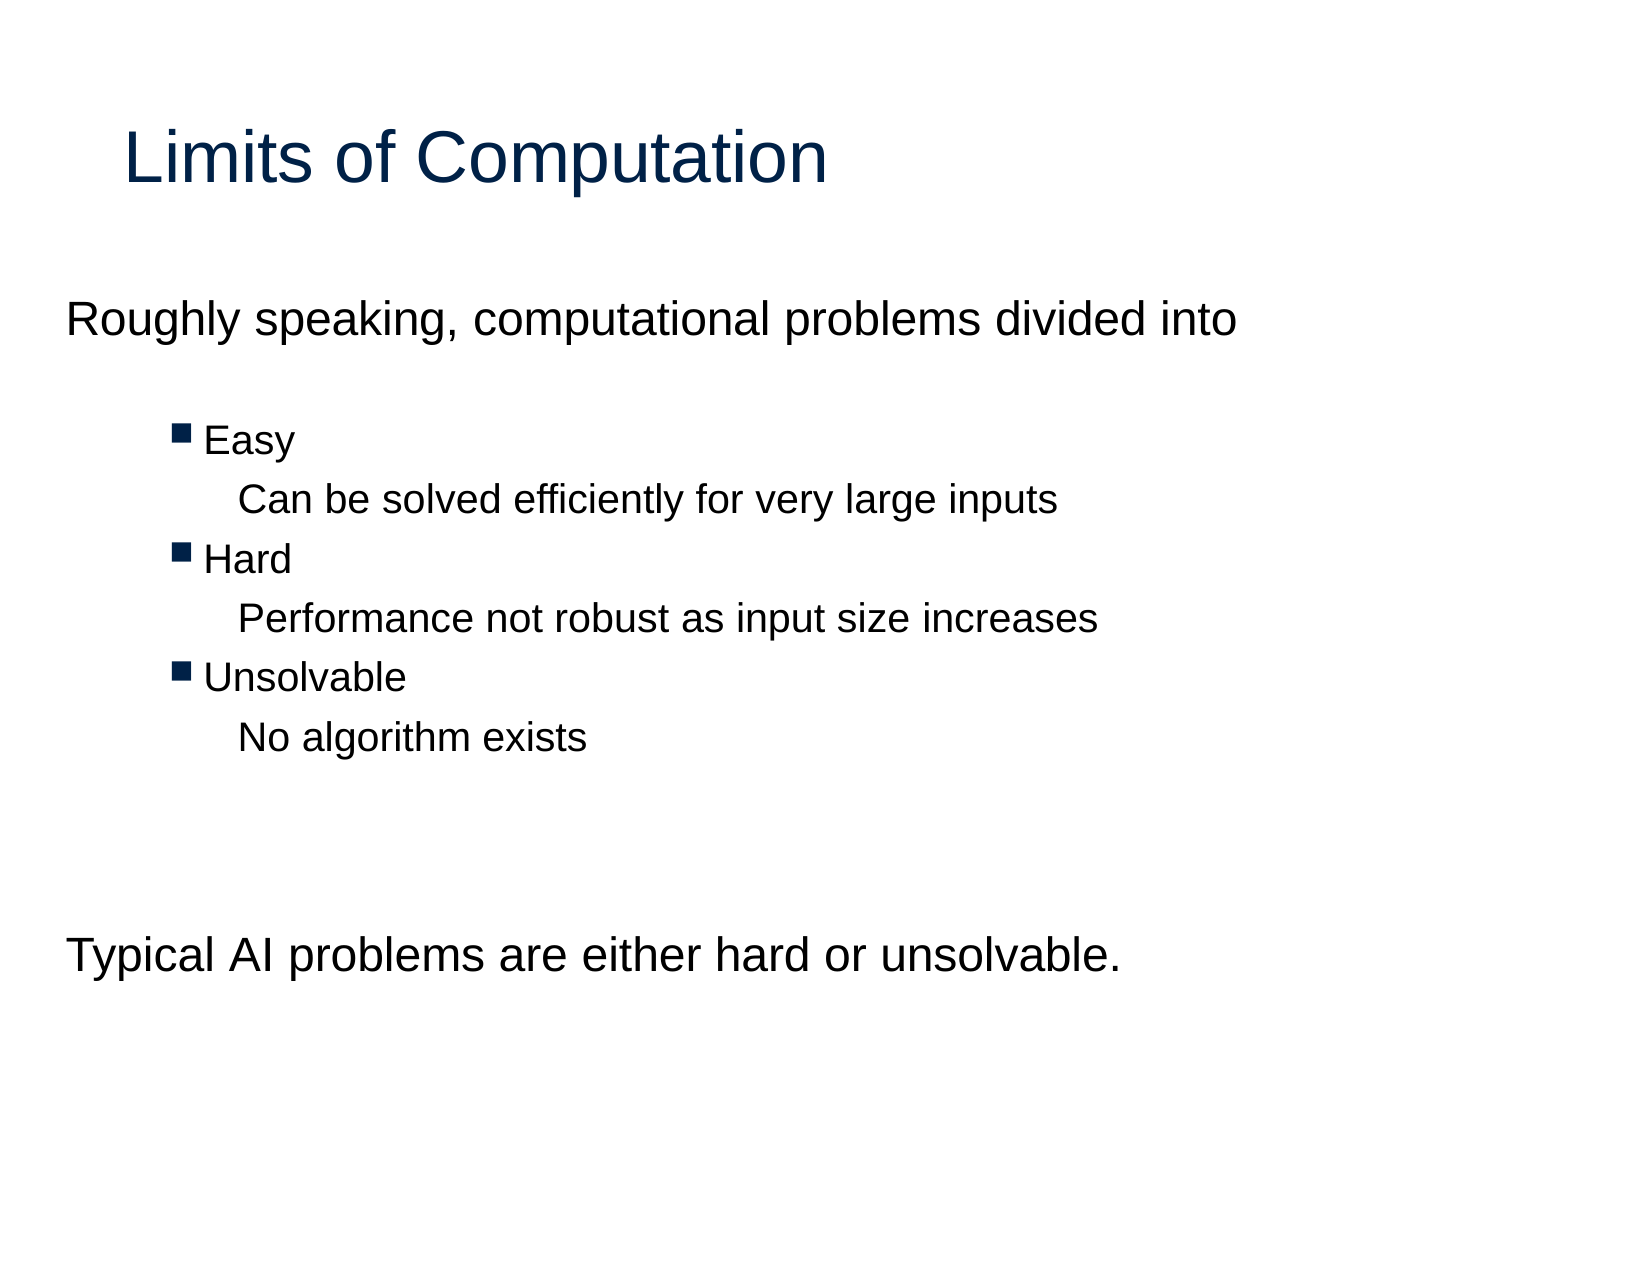

# Limits of Computation
Roughly speaking, computational problems divided into

Easy
Can be solved efficiently for very large inputs
Hard
Performance not robust as input size increases
Unsolvable
No algorithm exists
Typical AI problems are either hard or unsolvable.